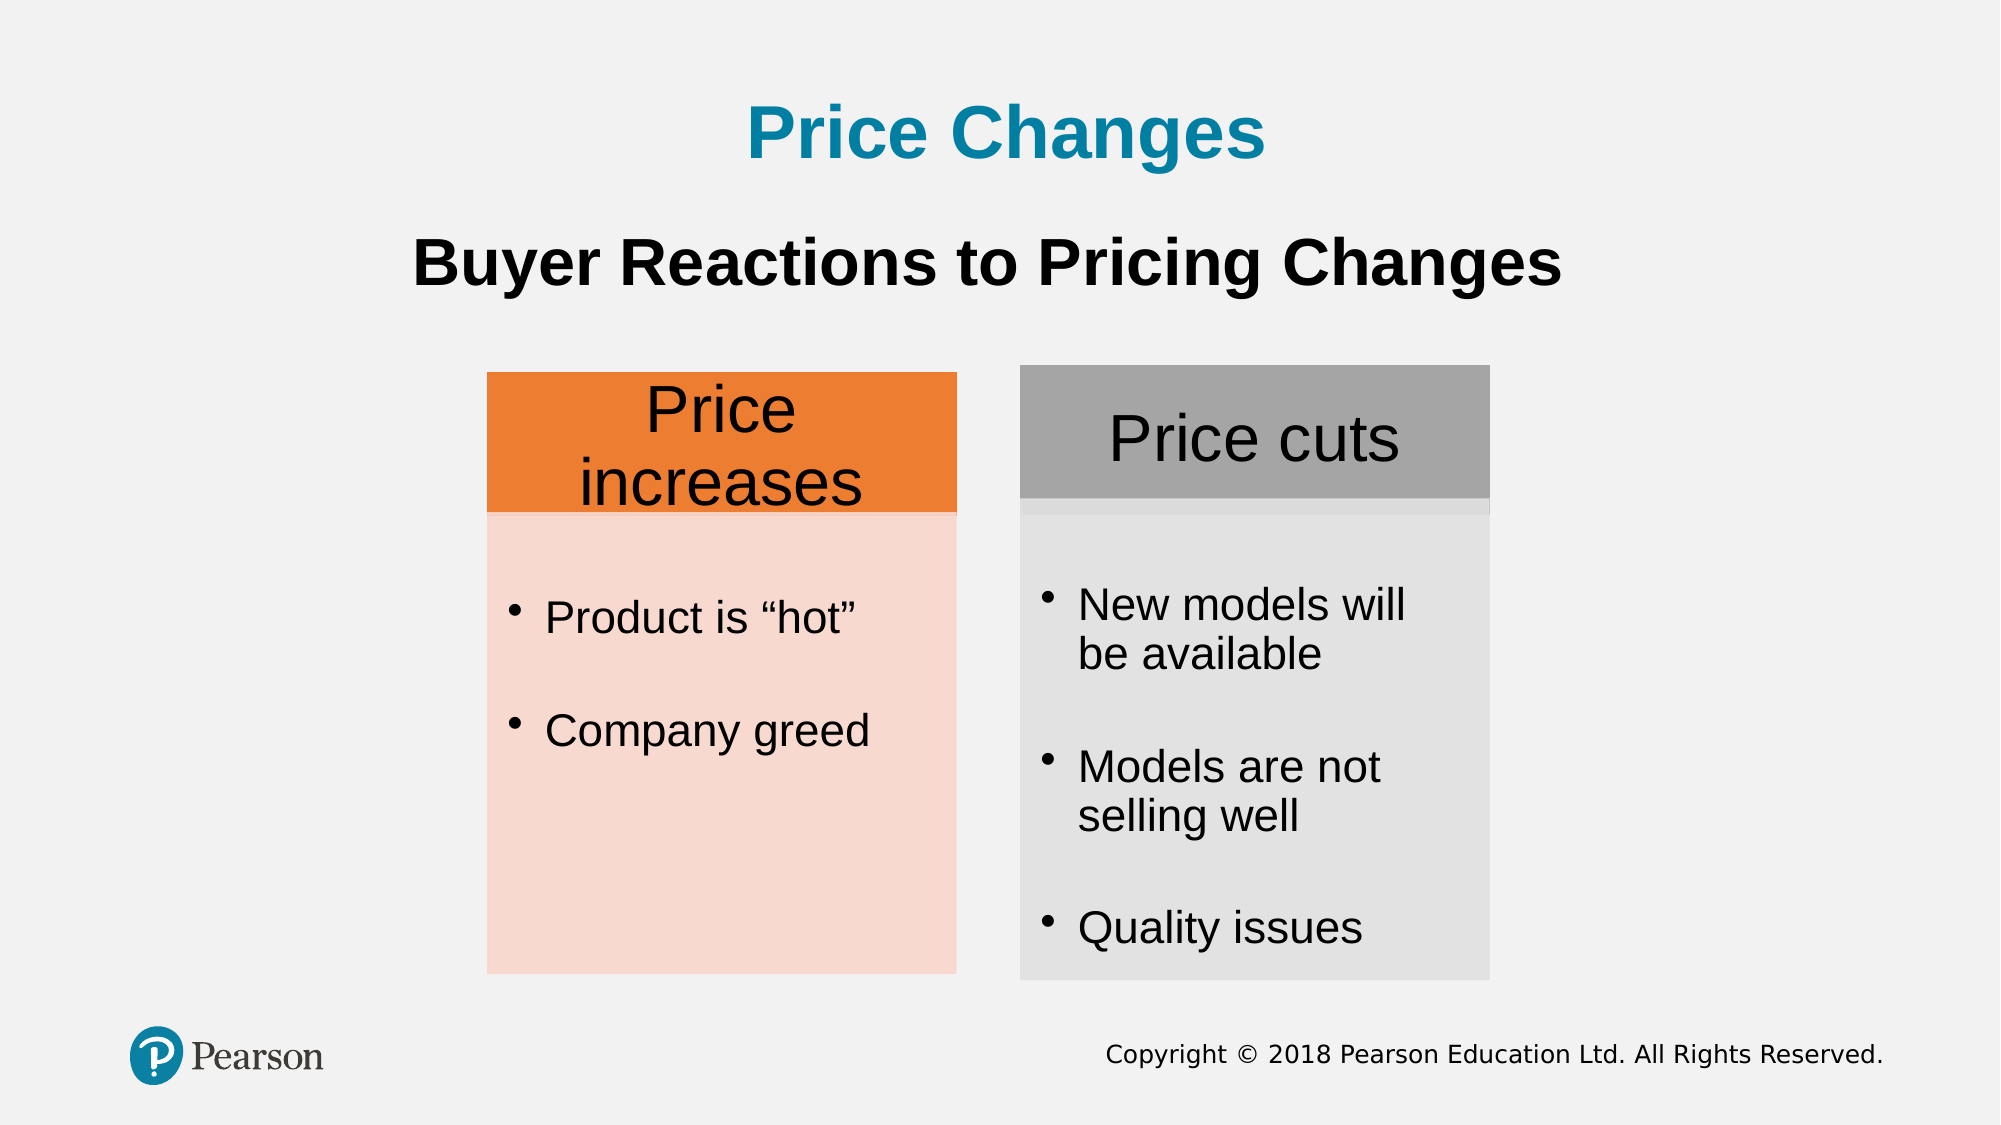

# Price Changes
Buyer Reactions to Pricing Changes
Price increases

Product is “hot”

Company greed
Price cuts

New models will be available

Models are not selling well

Quality issues